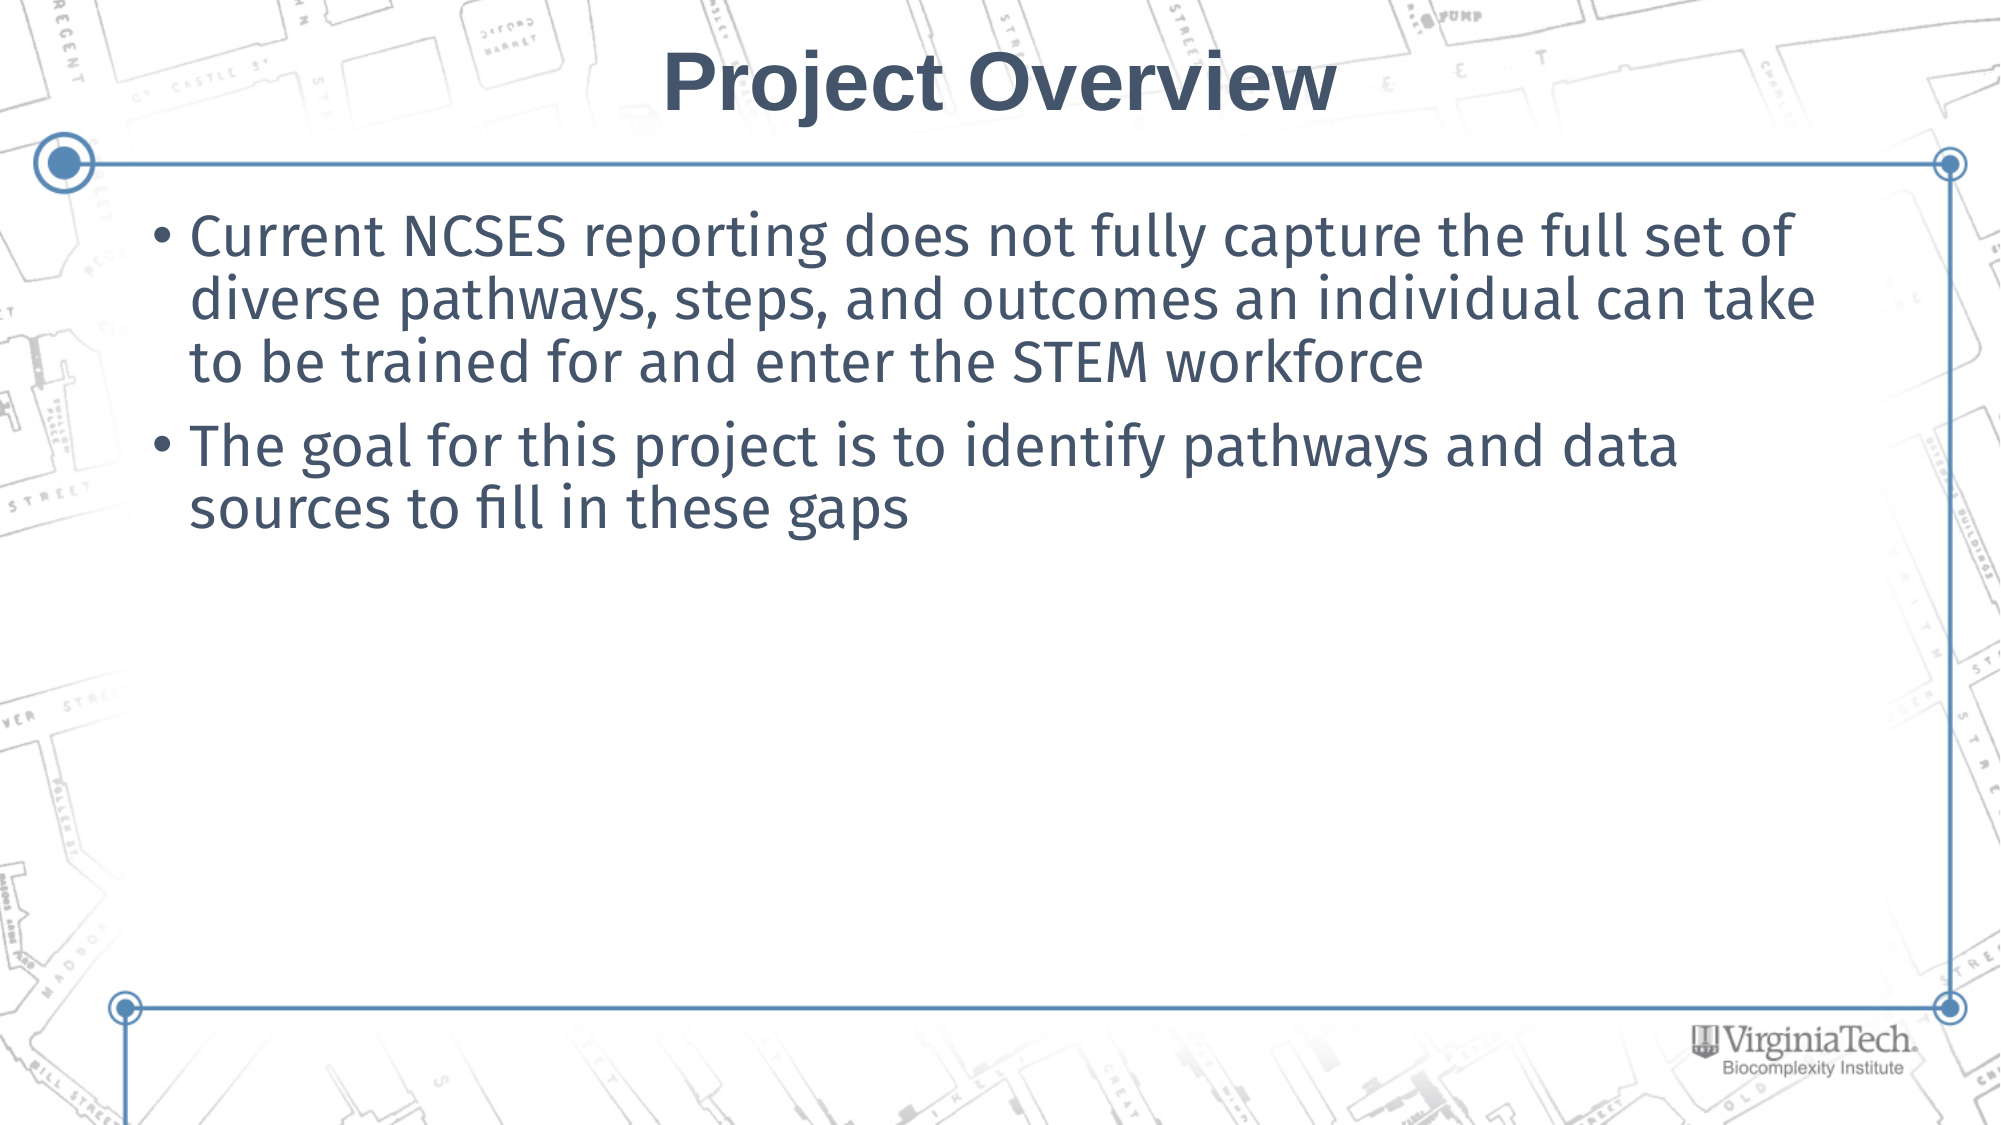

# Project Overview
Current NCSES reporting does not fully capture the full set of diverse pathways, steps, and outcomes an individual can take to be trained for and enter the STEM workforce
The goal for this project is to identify pathways and data sources to fill in these gaps